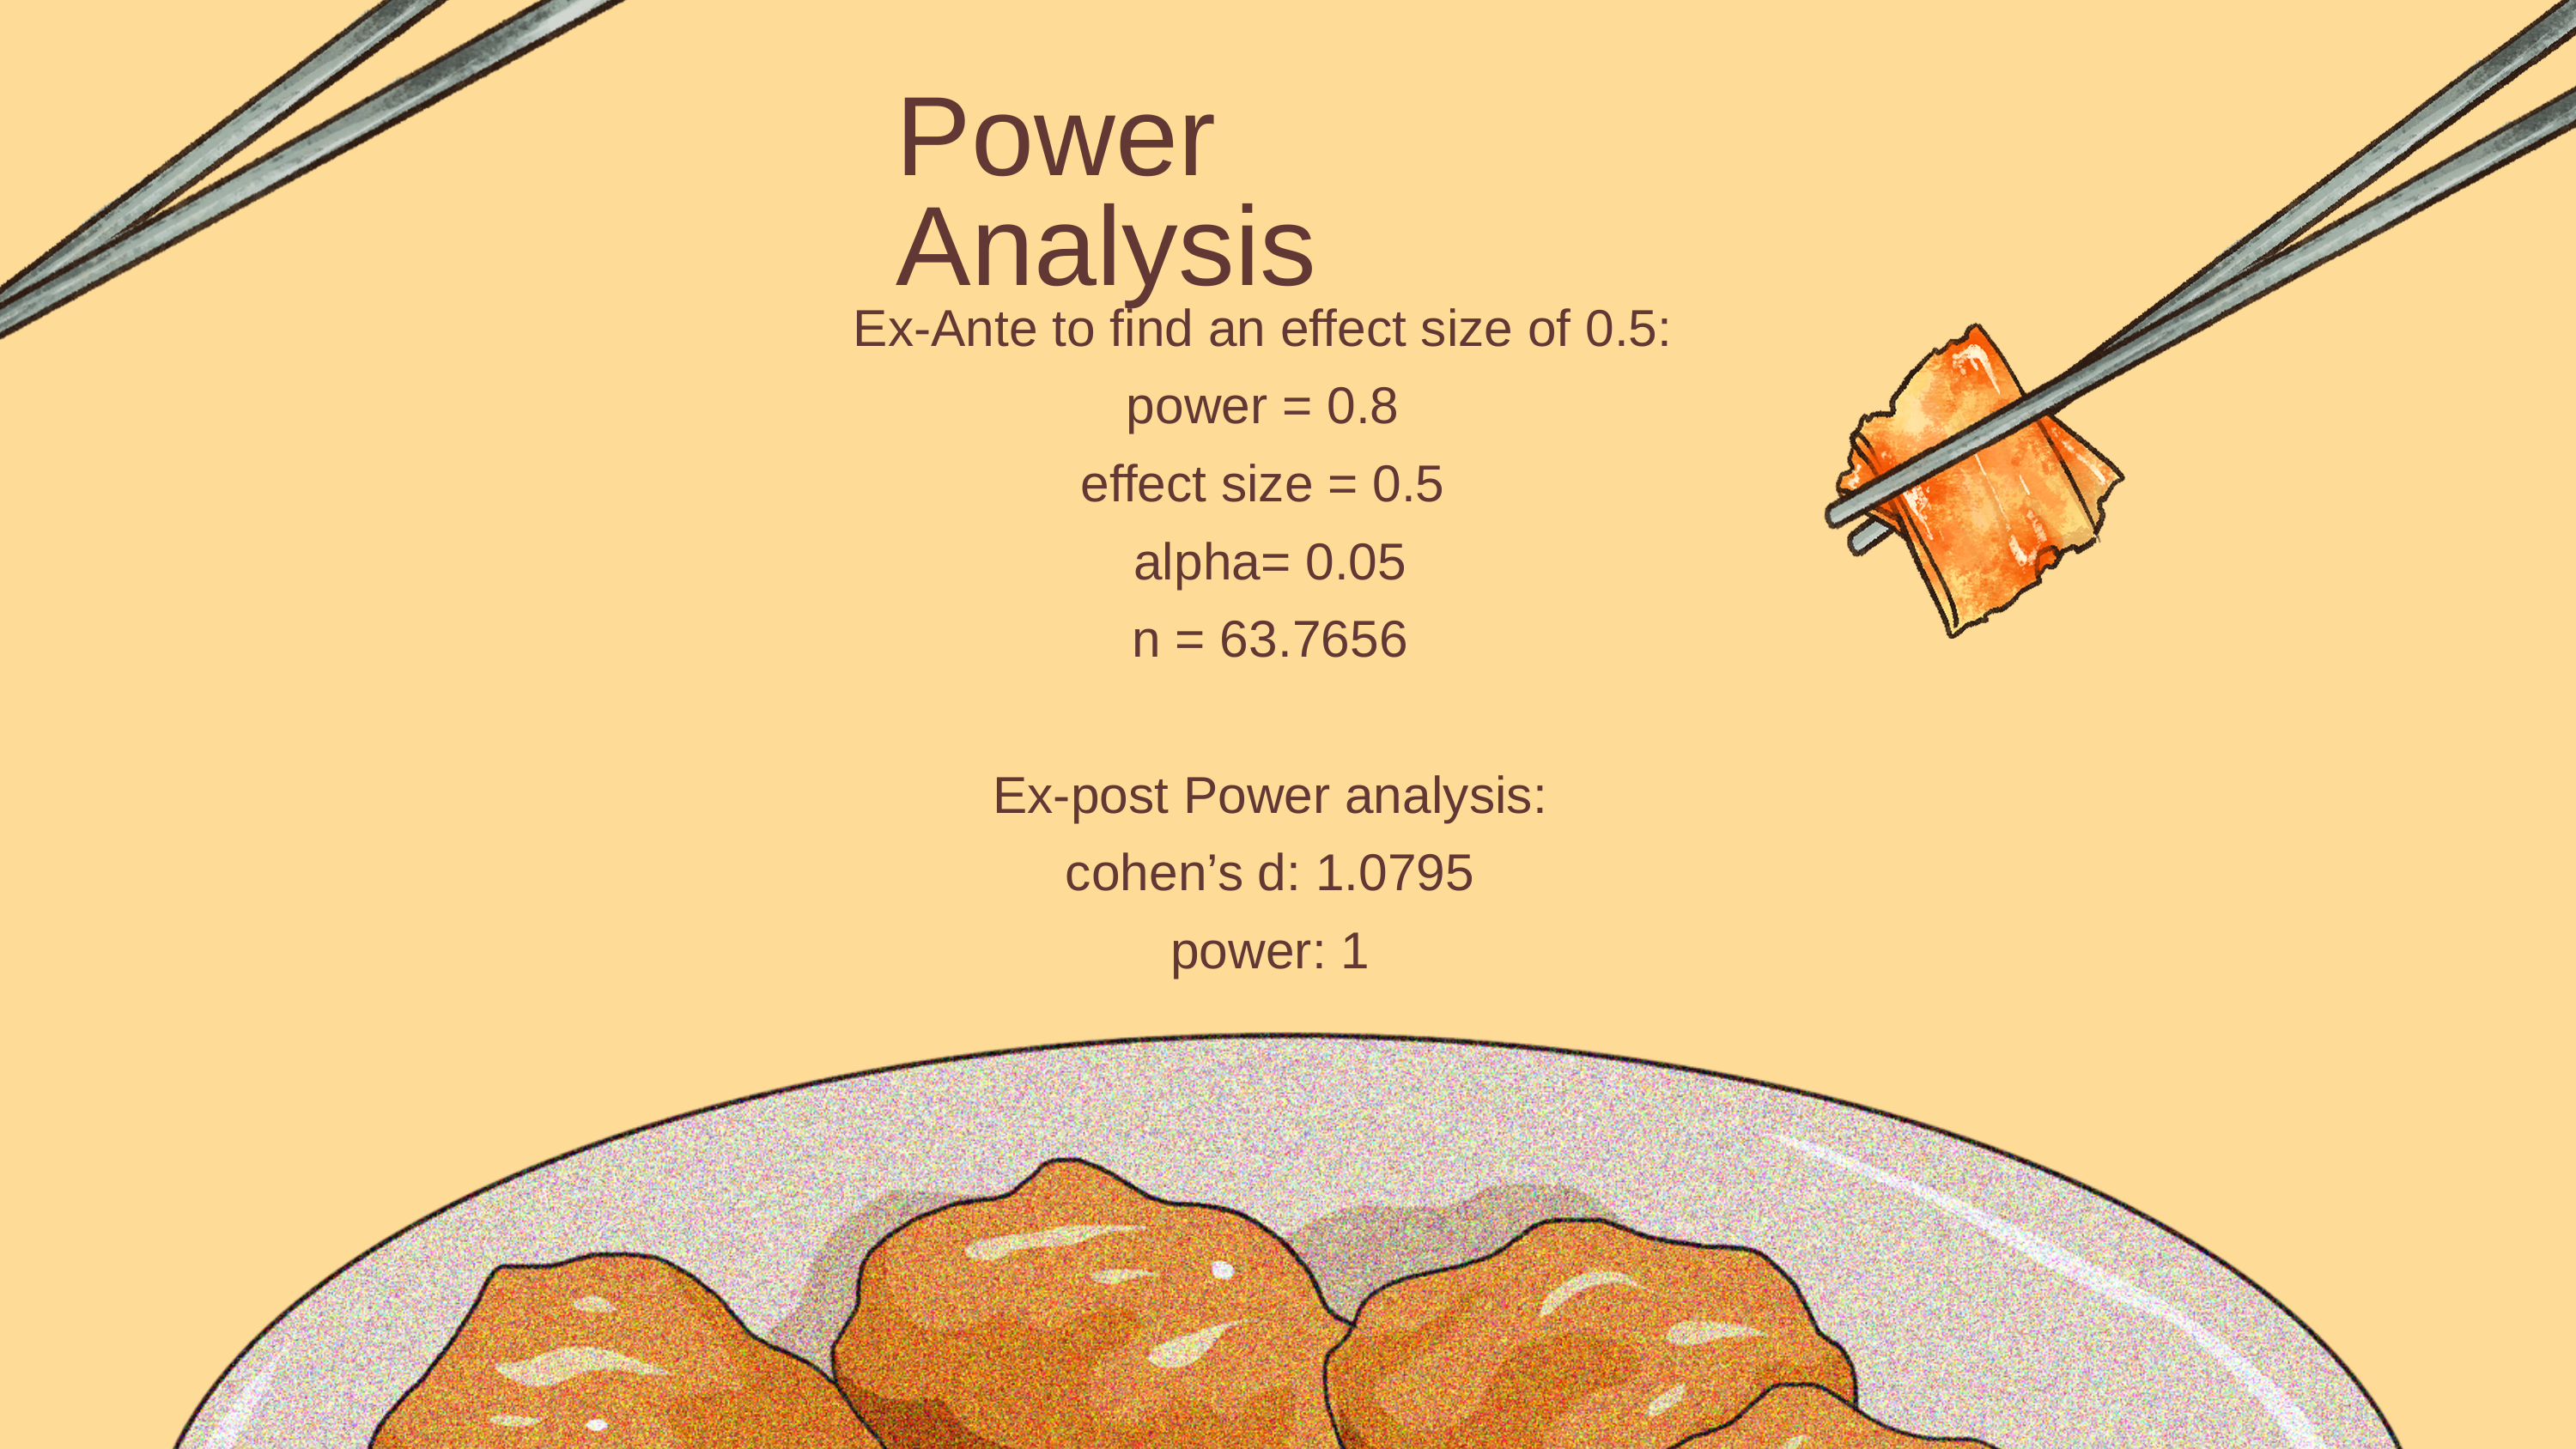

Power Analysis
Ex-Ante to find an effect size of 0.5:
power = 0.8
effect size = 0.5
alpha= 0.05
n = 63.7656

Ex-post Power analysis:
cohen’s d: 1.0795
power: 1